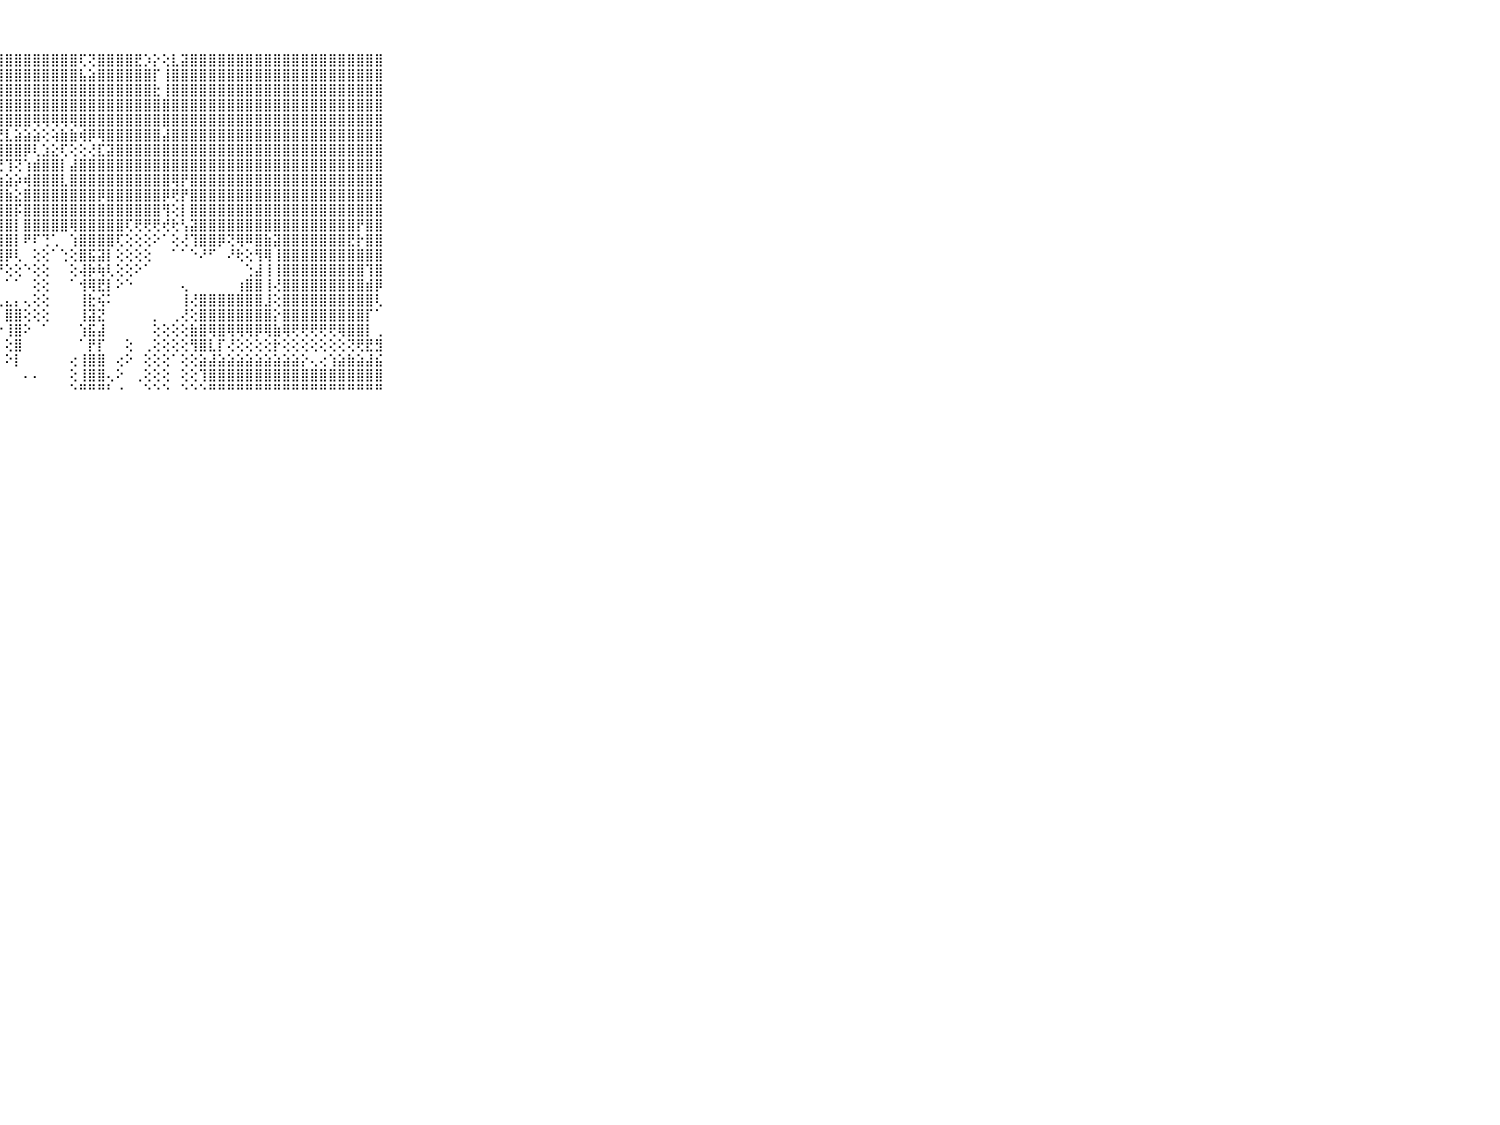

⠀⠀⠀⠀⠀⠀⠀⠀⠀⠀⠀⢿⣿⣿⢿⢿⣿⣿⣿⣿⣿⣟⣽⣿⣿⣿⣿⣿⣿⣿⣿⣿⣿⣿⣿⣿⢏⢝⣿⣿⣿⣿⣟⡱⡕⢕⣇⣽⣿⣿⣿⣿⣿⣿⣿⣿⣿⣿⣿⣿⣿⣿⣿⣿⣿⣿⣿⣿⣿⠀⠀⠀⠀⠀⠀⠀⠀⠀⠀⠀⠀
⠀⠀⠀⠀⠀⠀⠀⠀⠀⠀⠀⣼⢟⢿⣿⣿⣿⣿⣿⣿⣿⣿⣿⣿⣿⣿⣿⣿⣿⣿⣿⣿⣿⣿⣿⣿⣧⣵⣿⣿⣿⣿⣿⣿⡏⢸⣿⣿⣿⣿⣿⣿⣿⣿⣿⣿⣿⣿⣿⣿⣿⣿⣿⣿⣿⣿⣿⣿⣿⠀⠀⠀⠀⠀⠀⠀⠀⠀⠀⠀⠀
⠀⠀⠀⠀⠀⠀⠀⠀⠀⠀⠀⣿⣧⣕⣿⣿⣿⣿⣿⣿⣿⣿⣿⣿⣿⣿⣿⣿⣿⣿⣿⣿⣿⣿⣿⣿⣿⣿⣿⣿⣿⣿⣿⣿⣗⢸⣿⣿⣿⣿⣿⣿⣿⣿⣿⣿⣿⣿⣿⣿⣿⣿⣿⣿⣿⣿⣿⣿⣿⠀⠀⠀⠀⠀⠀⠀⠀⠀⠀⠀⠀
⠀⠀⠀⠀⠀⠀⠀⠀⠀⠀⠀⣿⣿⣿⣿⣿⣿⣿⣿⣿⣿⣿⣿⣿⣿⣿⣿⣿⣿⣿⣿⣿⣿⣿⣿⣿⣿⣿⣿⣿⣿⣿⣿⣿⣿⣿⣿⣿⣿⣿⣿⣿⣿⣿⣿⣿⣿⣿⣿⣿⣿⣿⣿⣿⣿⣿⣿⣿⣿⠀⠀⠀⠀⠀⠀⠀⠀⠀⠀⠀⠀
⠀⠀⠀⠀⠀⠀⠀⠀⠀⠀⠀⣿⣿⣿⣿⣿⣿⣿⣿⣿⣿⣿⣿⣿⣿⣿⣿⣿⣿⣿⣿⢿⢿⢿⢿⢿⣿⣿⣿⣿⣿⣿⣿⣿⣿⣿⣿⣿⣿⣿⣿⣿⣿⣿⣿⣿⣿⣿⣿⣿⣿⣿⣿⣿⣿⣿⣿⣿⣿⠀⠀⠀⠀⠀⠀⠀⠀⠀⠀⠀⠀
⠀⠀⠀⠀⠀⠀⠀⠀⠀⠀⠀⣿⣿⣿⢟⢟⢟⢟⢟⢟⢝⢹⣿⣝⣝⢝⣝⣟⣇⣵⣵⣵⢕⢵⣷⣷⢾⡿⢿⣿⣿⣿⣿⣿⣿⣼⣿⣿⣿⣿⣿⣿⣿⣿⣿⣿⣿⣿⣿⣿⣿⣿⣿⣿⣿⣿⣿⣿⣿⠀⠀⠀⠀⠀⠀⠀⠀⠀⠀⠀⠀
⠀⠀⠀⠀⠀⠀⠀⠀⠀⠀⠀⣿⣿⣿⢱⣷⡷⢇⢺⣿⣿⣻⣿⡿⢏⢜⢿⣿⣿⣿⡿⢇⣱⣕⢏⢕⢕⢜⣏⣽⣿⣿⣿⣿⣿⣿⣿⣿⣿⣿⣿⣿⣿⣿⣿⣿⣿⣿⣿⣿⣿⣿⣿⣿⣿⣿⣿⣿⣿⠀⠀⠀⠀⠀⠀⠀⠀⠀⠀⠀⠀
⠀⠀⠀⠀⠀⠀⠀⠀⠀⠀⠀⣿⣿⣿⢿⢟⢕⣵⣷⡝⢟⢟⢟⣹⣾⣿⣧⢜⢹⢝⢱⣾⣿⣿⡇⣼⣿⣿⣿⣿⣿⣿⣿⣿⣿⣿⣿⣿⣿⣿⣿⣿⣿⣿⣿⣿⣿⣿⣿⣿⣿⣿⣿⣿⣿⣿⣿⣿⣿⠀⠀⠀⠀⠀⠀⠀⠀⠀⠀⠀⠀
⠀⠀⠀⠀⠀⠀⠀⠀⠀⠀⠀⣿⣿⣿⢕⢕⣿⣿⣿⣧⣕⢕⢱⣾⣿⣿⣿⣷⣵⡵⢾⣿⣿⣿⣇⣿⣿⣿⣿⣿⣿⣿⣿⣿⣿⣿⢿⡟⣿⣿⣿⣿⣿⣿⣿⣿⣿⣿⣿⣿⣿⣿⣿⣿⣿⣿⣿⣿⣿⠀⠀⠀⠀⠀⠀⠀⠀⠀⠀⠀⠀
⠀⠀⠀⠀⠀⠀⠀⠀⠀⠀⠀⣿⣿⣯⢕⢸⣿⣿⣽⣿⣿⣇⢱⣷⣿⣿⣿⣿⣷⣕⣿⣿⣿⣿⣿⣿⣿⣿⡿⣿⣿⣿⣿⣿⣿⡿⢟⡟⣿⣿⣿⣿⣿⣿⣿⣿⣿⣿⣿⣿⣿⣿⣿⣿⣿⣿⣿⣿⣿⠀⠀⠀⠀⠀⠀⠀⠀⠀⠀⠀⠀
⠀⠀⠀⠀⠀⠀⠀⠀⠀⠀⠀⣿⣿⣷⢕⢾⣿⣿⣿⣿⣿⣿⢸⣿⣿⣿⣿⣿⣿⡯⣿⣿⣿⣿⣿⣿⣿⣿⣿⣿⣿⣿⣿⣿⣿⢻⢕⡇⣿⣿⣿⣿⣿⣿⣿⣿⣿⣿⣿⣿⣿⣿⣿⣿⣿⣿⣿⣿⣿⠀⠀⠀⠀⠀⠀⠀⠀⠀⠀⠀⠀
⠀⠀⠀⠀⠀⠀⠀⠀⠀⠀⠀⣿⣿⣏⢕⣿⣿⣿⣿⣿⣿⣿⣿⣿⣿⣿⣿⣿⣿⡇⣿⣿⣿⣿⣿⢿⣿⣿⣿⣿⣿⢏⢟⢟⢟⢞⢗⢣⣽⣿⣿⣿⣿⣿⣿⣿⣿⣿⣿⣿⣿⣿⣿⣿⣿⣿⡟⣿⣿⠀⠀⠀⠀⠀⠀⠀⠀⠀⠀⠀⠀
⠀⠀⠀⠀⠀⠀⠀⠀⠀⠀⠀⣿⣿⡇⢕⣿⣿⣿⣿⣿⣿⣿⣿⣿⣿⣿⣿⣿⣿⡇⠟⠏⢙⢁⠀⢱⣿⣿⣿⣿⢏⢕⢕⢕⠕⠁⢕⢜⢹⣿⣿⡿⢝⢿⠿⣿⣷⣽⣿⣿⣿⣿⣿⣿⣿⣟⡗⣿⣿⠀⠀⠀⠀⠀⠀⠀⠀⠀⠀⠀⠀
⠀⠀⠀⠀⠀⠀⠀⠀⠀⠀⠀⣿⣿⡇⢕⣿⣿⣿⣷⣿⡿⢿⣿⢞⢟⢿⣿⣿⡿⢇⠀⢕⢕⠁⢑⢕⣿⣯⣽⡇⢕⢕⢕⢕⠀⠀⠁⠁⠑⠜⠋⠀⠜⢗⢕⢻⢿⢸⣿⣿⣿⣿⣿⣿⣿⣿⣿⣿⣿⠀⠀⠀⠀⠀⠀⠀⠀⠀⠀⠀⠀
⠀⠀⠀⠀⠀⠀⠀⠀⠀⠀⠀⣿⣿⡇⢕⢾⢿⣿⣿⣿⡇⠕⠏⠕⢕⢕⠈⠙⢕⢕⠑⢕⢕⠀⠀⢕⢼⡷⢷⢇⢕⢕⠕⠁⠀⠀⠀⠀⠀⠀⠀⠀⠀⠀⢑⣼⢸⢸⣿⣿⣿⣿⣿⣿⣿⣿⣿⢹⣿⠀⠀⠀⠀⠀⠀⠀⠀⠀⠀⠀⠀
⠀⠀⠀⠀⠀⠀⠀⠀⠀⠀⠀⣿⣿⡇⢕⣿⣟⣻⣿⣿⣷⢄⠀⠁⠑⠁⠀⠀⠁⠁⠀⢕⢕⠀⠀⠁⢺⢿⣟⡇⠕⠑⠀⠀⠀⠀⠀⢄⠀⠀⠀⠀⠀⢰⣿⣿⢸⢜⣿⣿⣿⣿⣿⣿⣿⣿⣿⣾⡿⠀⠀⠀⠀⠀⠀⠀⠀⠀⠀⠀⠀
⠀⠀⠀⠀⠀⠀⠀⠀⠀⠀⠀⣿⣿⡇⢕⣯⣹⣽⣽⣿⣿⠁⠀⠀⠀⠀⠀⢀⣄⡄⢄⢕⢕⠀⠀⠀⢸⣗⢮⠅⠀⠀⠀⠀⠀⠀⠀⢸⢜⣿⣿⣿⣿⣿⣿⣿⣸⢕⣿⣿⣿⣿⣿⣿⣿⣿⣿⣿⢇⠀⠀⠀⠀⠀⠀⠀⠀⠀⠀⠀⠀
⠀⠀⠀⠀⠀⠀⠀⠀⠀⠀⠀⣿⣽⡇⢕⡏⢹⢸⡷⣿⣿⢔⠀⠀⠀⠀⠀⠁⣿⣿⢕⢕⢕⠀⠀⠀⢸⣽⣝⠀⠀⠀⠀⠀⡀⠀⢀⢜⢕⣿⣿⣿⣿⣿⣿⣿⣿⡕⣿⣿⣿⣿⣿⣿⣿⣿⣿⡏⠁⠀⠀⠀⠀⠀⠀⠀⠀⠀⠀⠀⠀
⠀⠀⠀⠀⠀⠀⠀⠀⠀⠀⠀⢿⢟⢕⢕⢧⢵⢕⢵⢿⣿⢕⠀⠀⠀⠀⠀⠐⢸⣿⠕⠀⠁⠀⠀⠀⢱⣯⣼⠀⠀⠀⠀⠀⢕⢕⢕⢕⣷⣿⢿⣿⢿⢿⢿⡿⢿⣷⢿⢟⢟⢟⢟⢟⢿⣿⣿⡇⢀⠀⠀⠀⠀⠀⠀⠀⠀⠀⠀⠀⠀
⠀⠀⠀⠀⠀⠀⠀⠀⠀⠀⠀⢕⢕⢕⢕⢕⢕⢕⢕⣼⣿⢕⠀⢀⡀⠀⠀⠀⢕⣿⠀⠀⠀⠀⠀⠀⠁⡟⡏⠀⠀⢕⠀⢀⢕⢕⢕⢕⢻⣿⣇⡏⢜⢕⢕⢕⢕⡗⢕⢕⢕⢕⢕⢕⢕⢝⢟⣟⣻⠀⠀⠀⠀⠀⠀⠀⠀⠀⠀⠀⠀
⠀⠀⠀⠀⠀⠀⠀⠀⠀⠀⠀⢕⢕⢕⢵⢗⢗⢇⢕⣿⡟⠕⠀⠘⠓⠐⠀⠀⠕⡇⠀⠀⠀⠀⠀⢔⢸⣿⣿⠀⢔⠕⠀⢕⢕⢕⠁⢕⢕⣵⣼⣵⣵⣵⣵⣵⣵⣵⣵⣵⡕⢄⢔⢱⣵⣷⣵⣼⣮⠀⠀⠀⠀⠀⠀⠀⠀⠀⠀⠀⠀
⠀⠀⠀⠀⠀⠀⠀⠀⠀⠀⠀⣵⣵⣵⣵⣵⣷⣷⣾⣿⣷⠐⠀⠀⠀⠀⠀⠀⠀⠀⠄⠄⠀⠀⠀⢕⢸⣿⣿⢄⠕⠀⢀⢕⢕⢕⠀⢕⢕⢹⣿⣿⣿⣿⣿⣿⣿⣿⣿⣿⣿⣿⣿⣿⣿⣿⣿⣿⣿⠀⠀⠀⠀⠀⠀⠀⠀⠀⠀⠀⠀
⠀⠀⠀⠀⠀⠀⠀⠀⠀⠀⠀⠛⠛⠛⠛⠛⠛⠛⠛⠛⠛⠑⠀⠀⠀⠀⠀⠀⠀⠀⠀⠀⠀⠀⠀⠑⠛⠛⠛⠃⠐⠀⠀⠑⠑⠑⠀⠑⠑⠑⠛⠛⠛⠛⠛⠛⠛⠛⠛⠛⠛⠛⠛⠛⠛⠛⠛⠛⠛⠀⠀⠀⠀⠀⠀⠀⠀⠀⠀⠀⠀